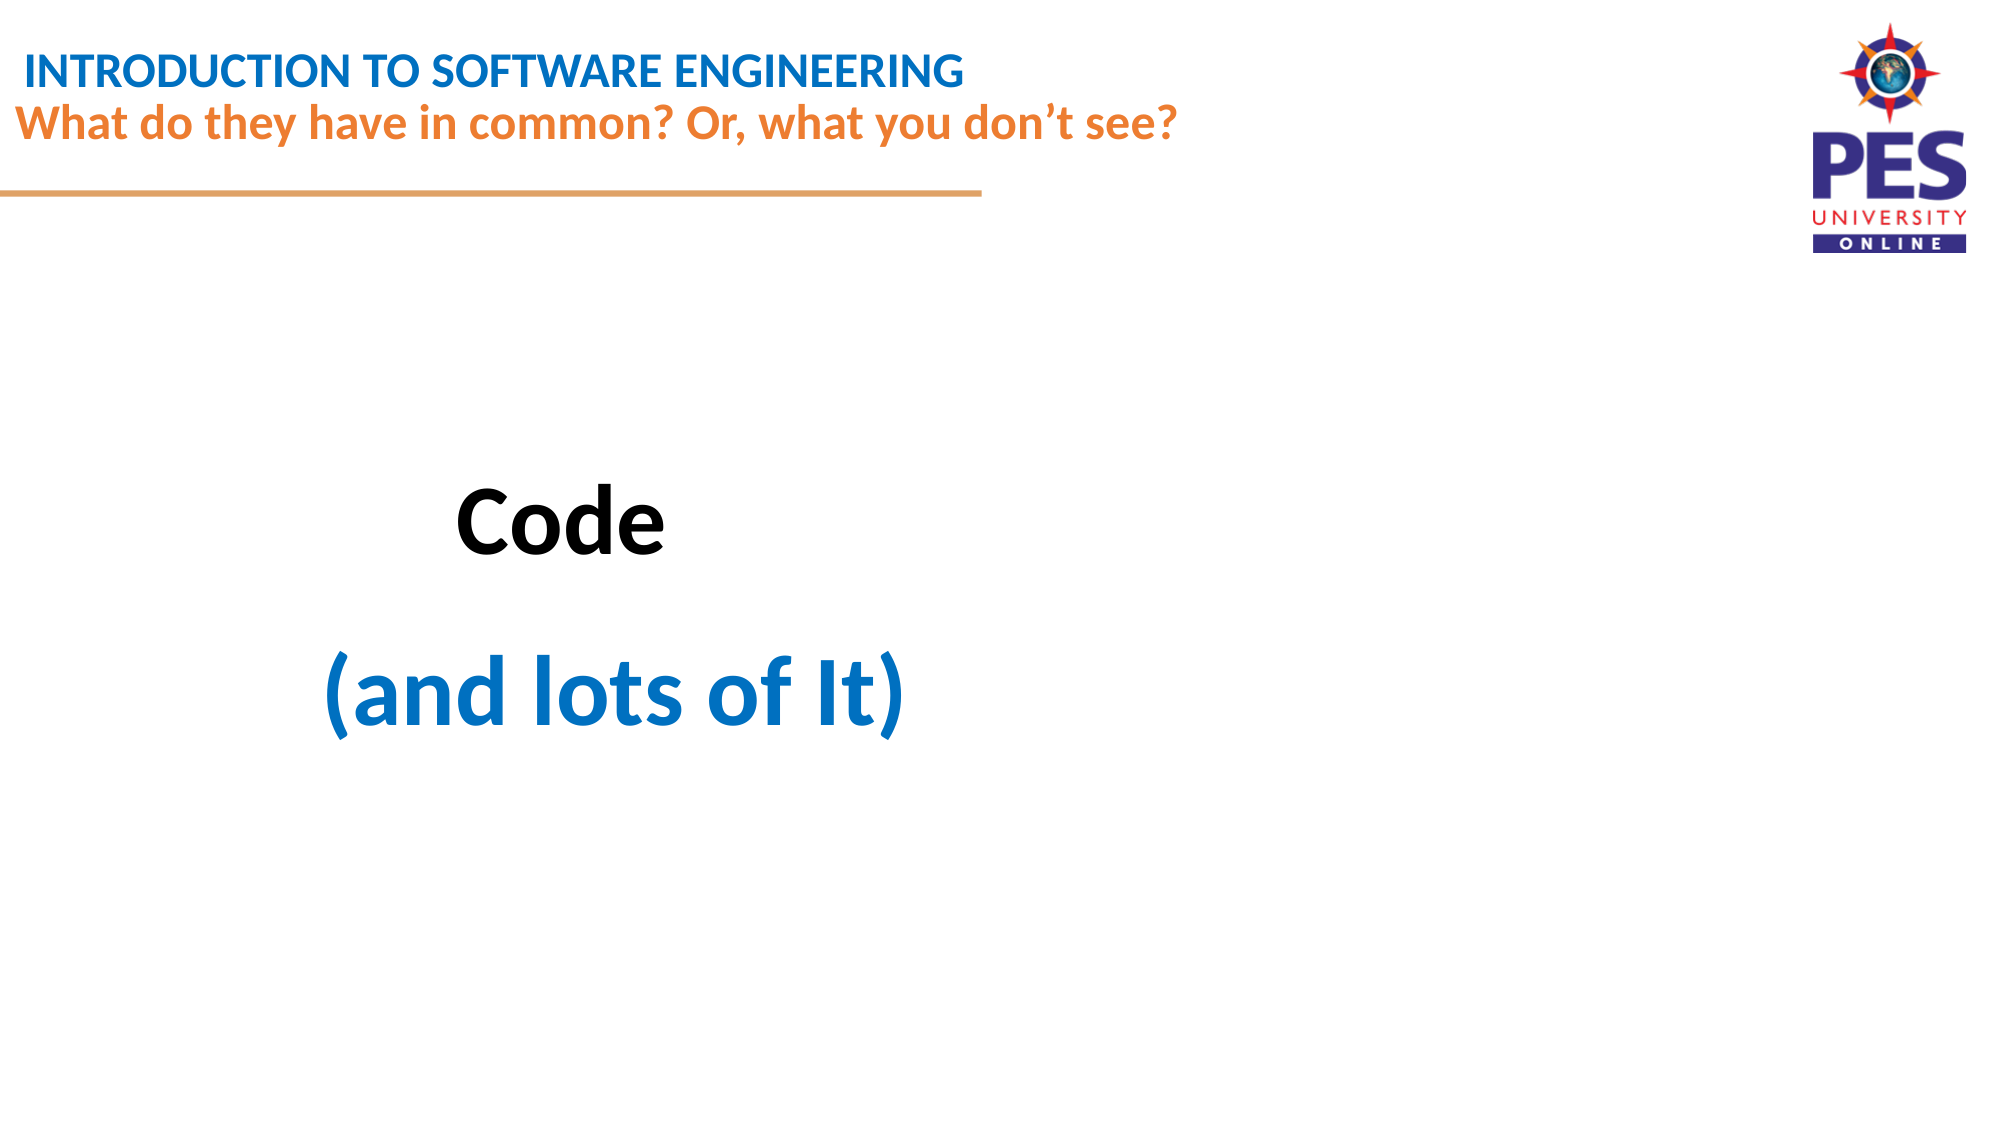

What do they have in common? Or, what you don’t see?
      Code
(and lots of It)